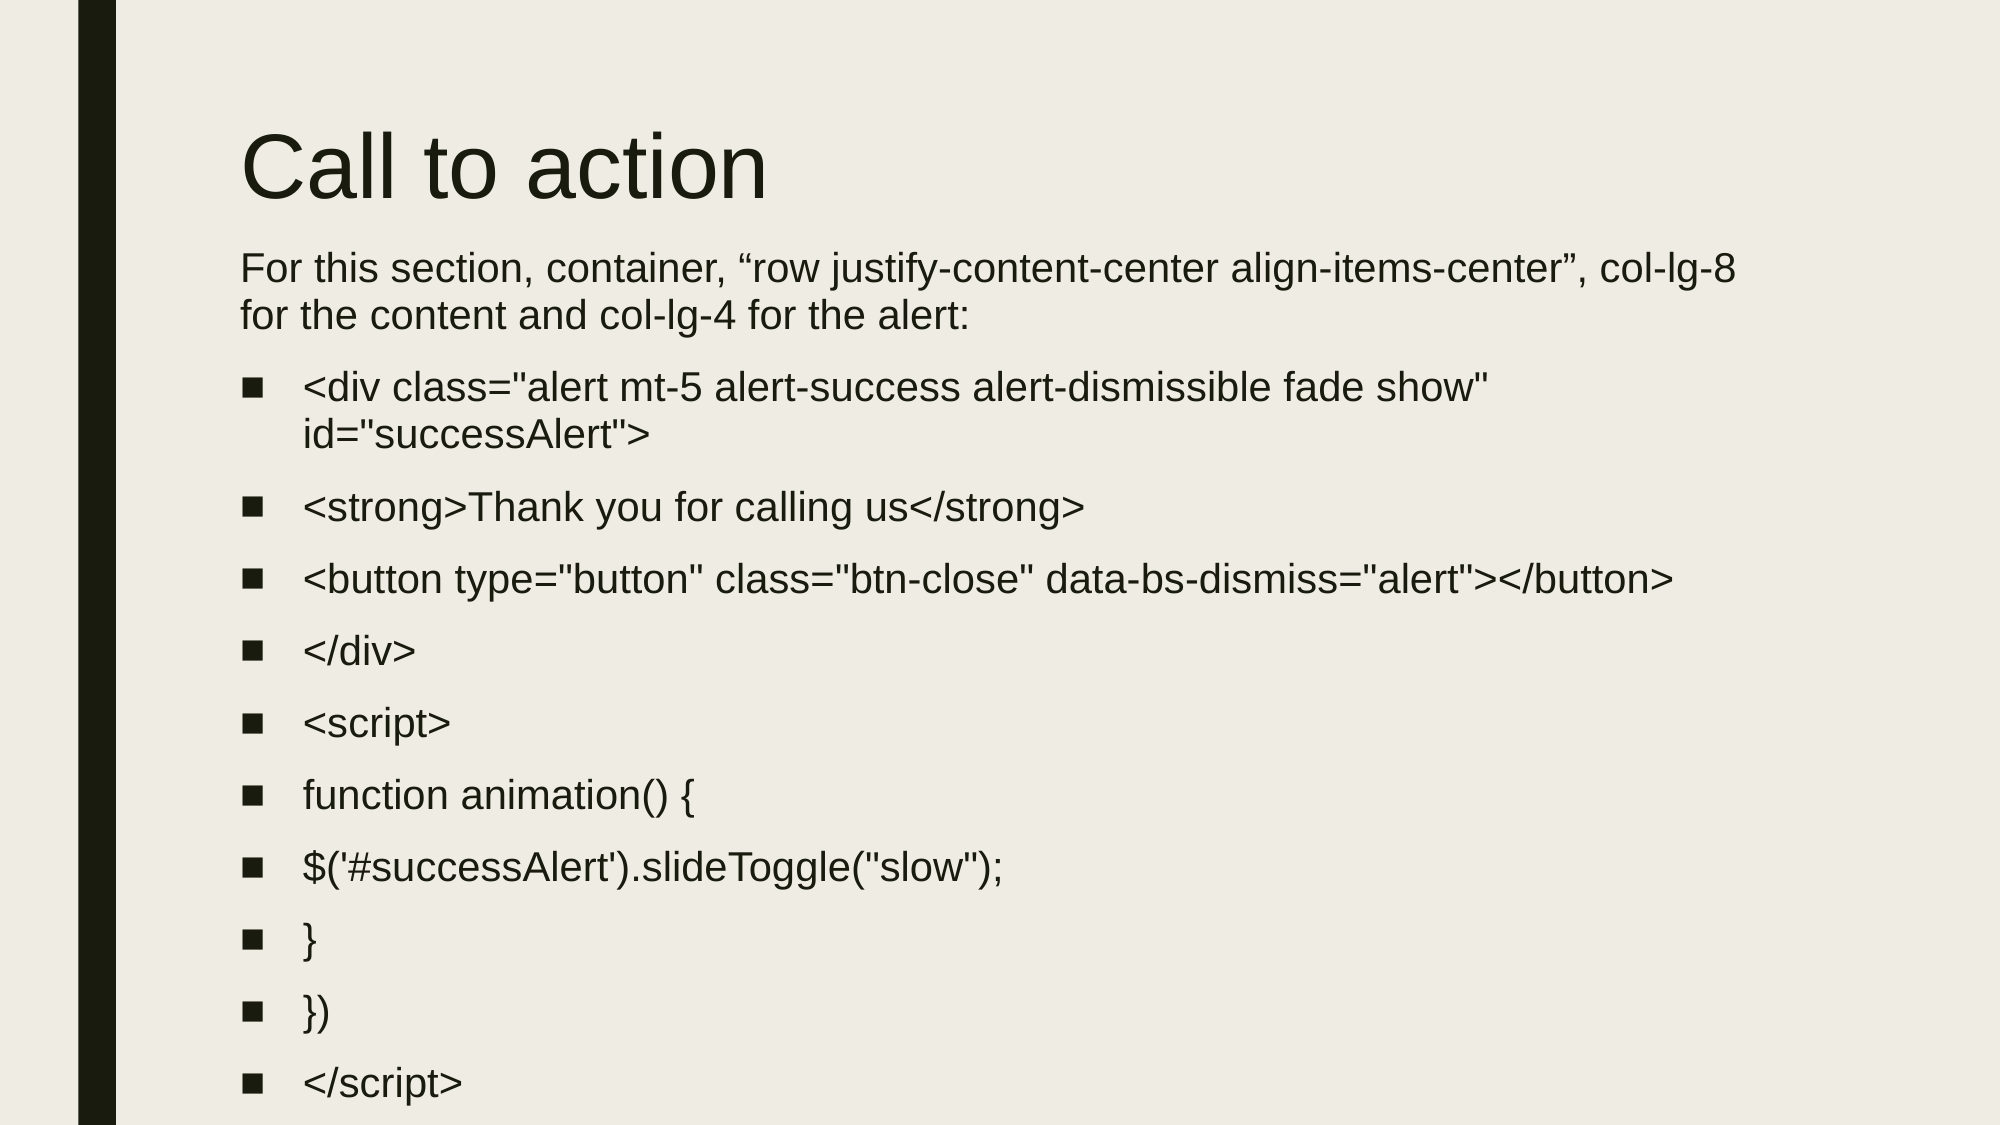

# Call to action
For this section, container, “row justify-content-center align-items-center”, col-lg-8 for the content and col-lg-4 for the alert:
<div class="alert mt-5 alert-success alert-dismissible fade show" id="successAlert">
<strong>Thank you for calling us</strong>
<button type="button" class="btn-close" data-bs-dismiss="alert"></button>
</div>
<script>
function animation() {
$('#successAlert').slideToggle("slow");
}
})
</script>